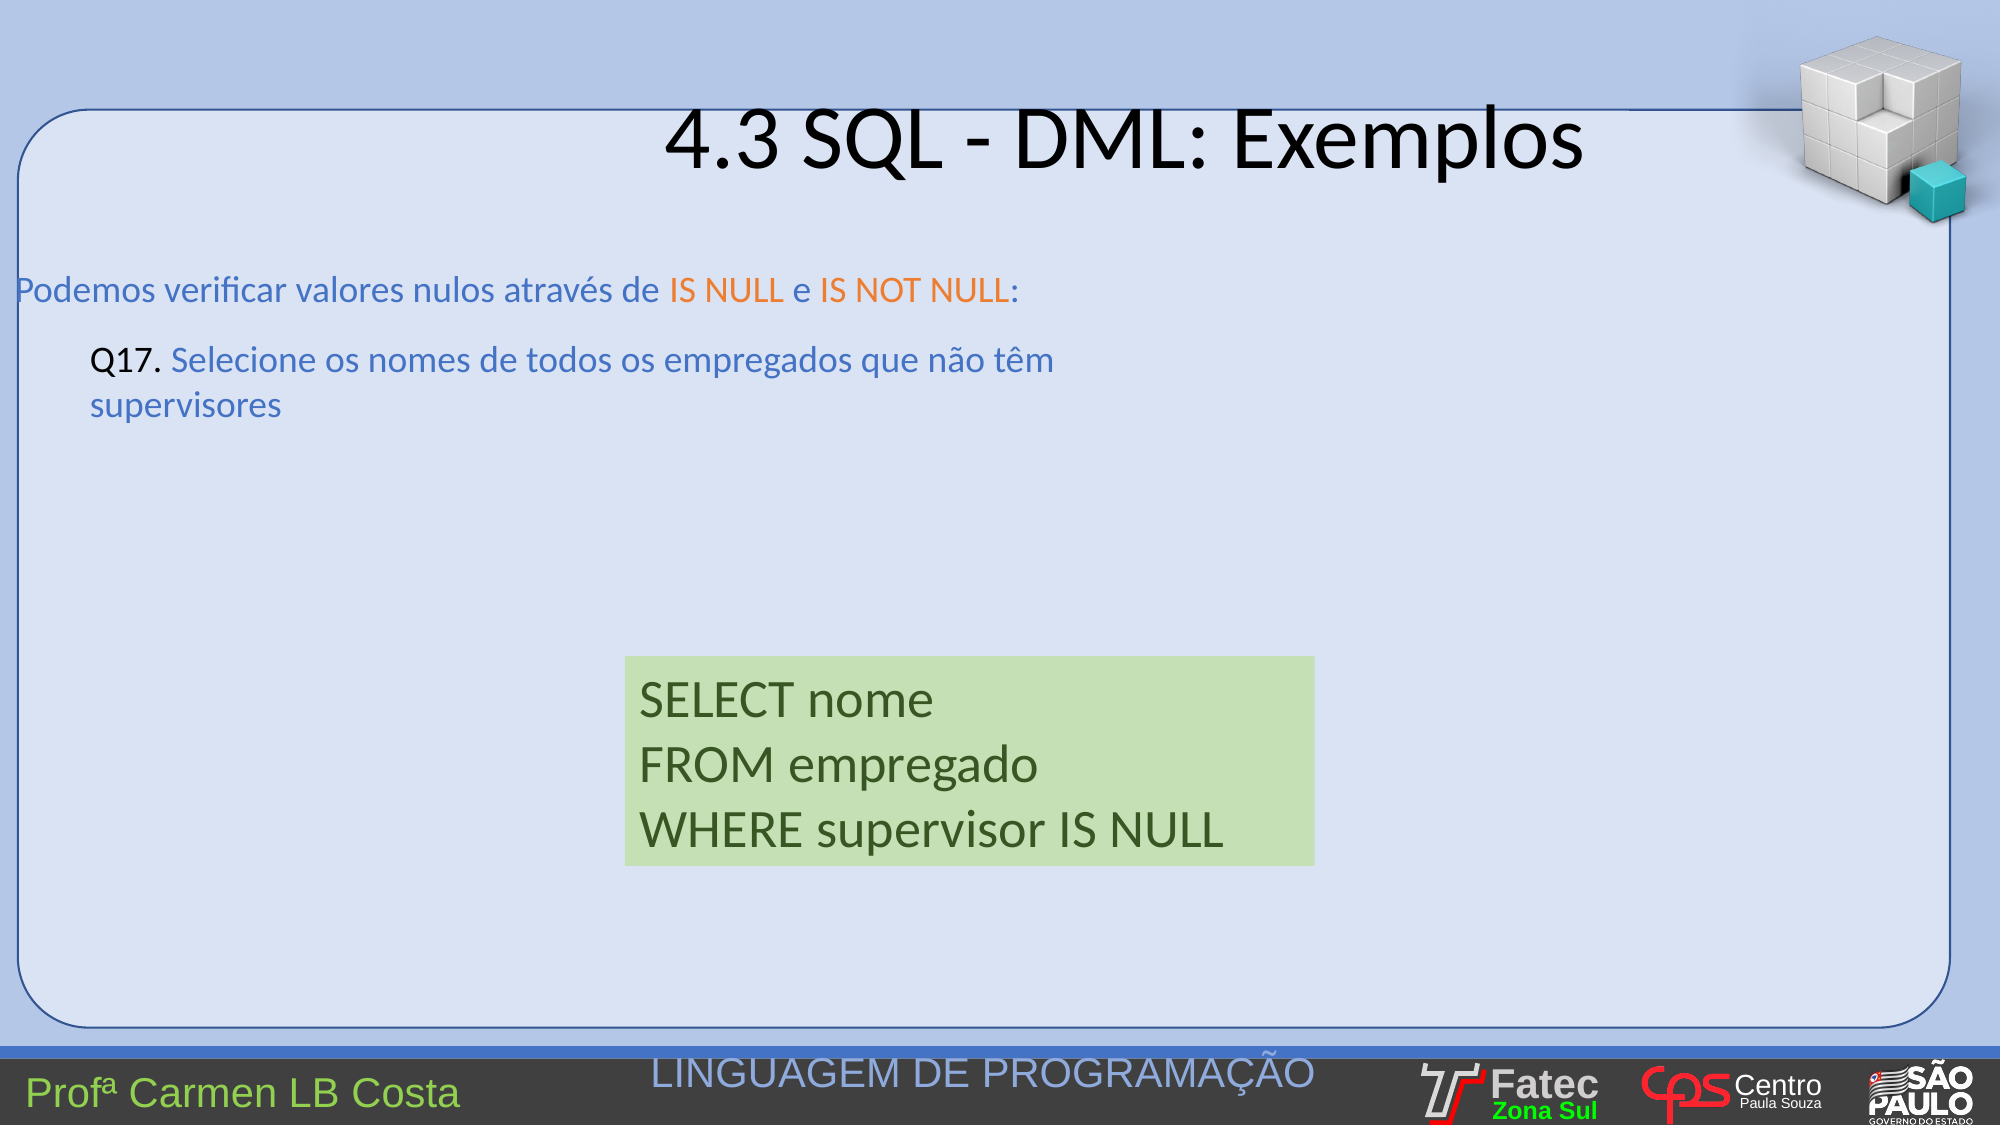

4.3 SQL - DML: Exemplos
Podemos verificar valores nulos através de IS NULL e IS NOT NULL:

Q17. Selecione os nomes de todos os empregados que não têm supervisores
SELECT nome
FROM empregado
WHERE supervisor IS NULL